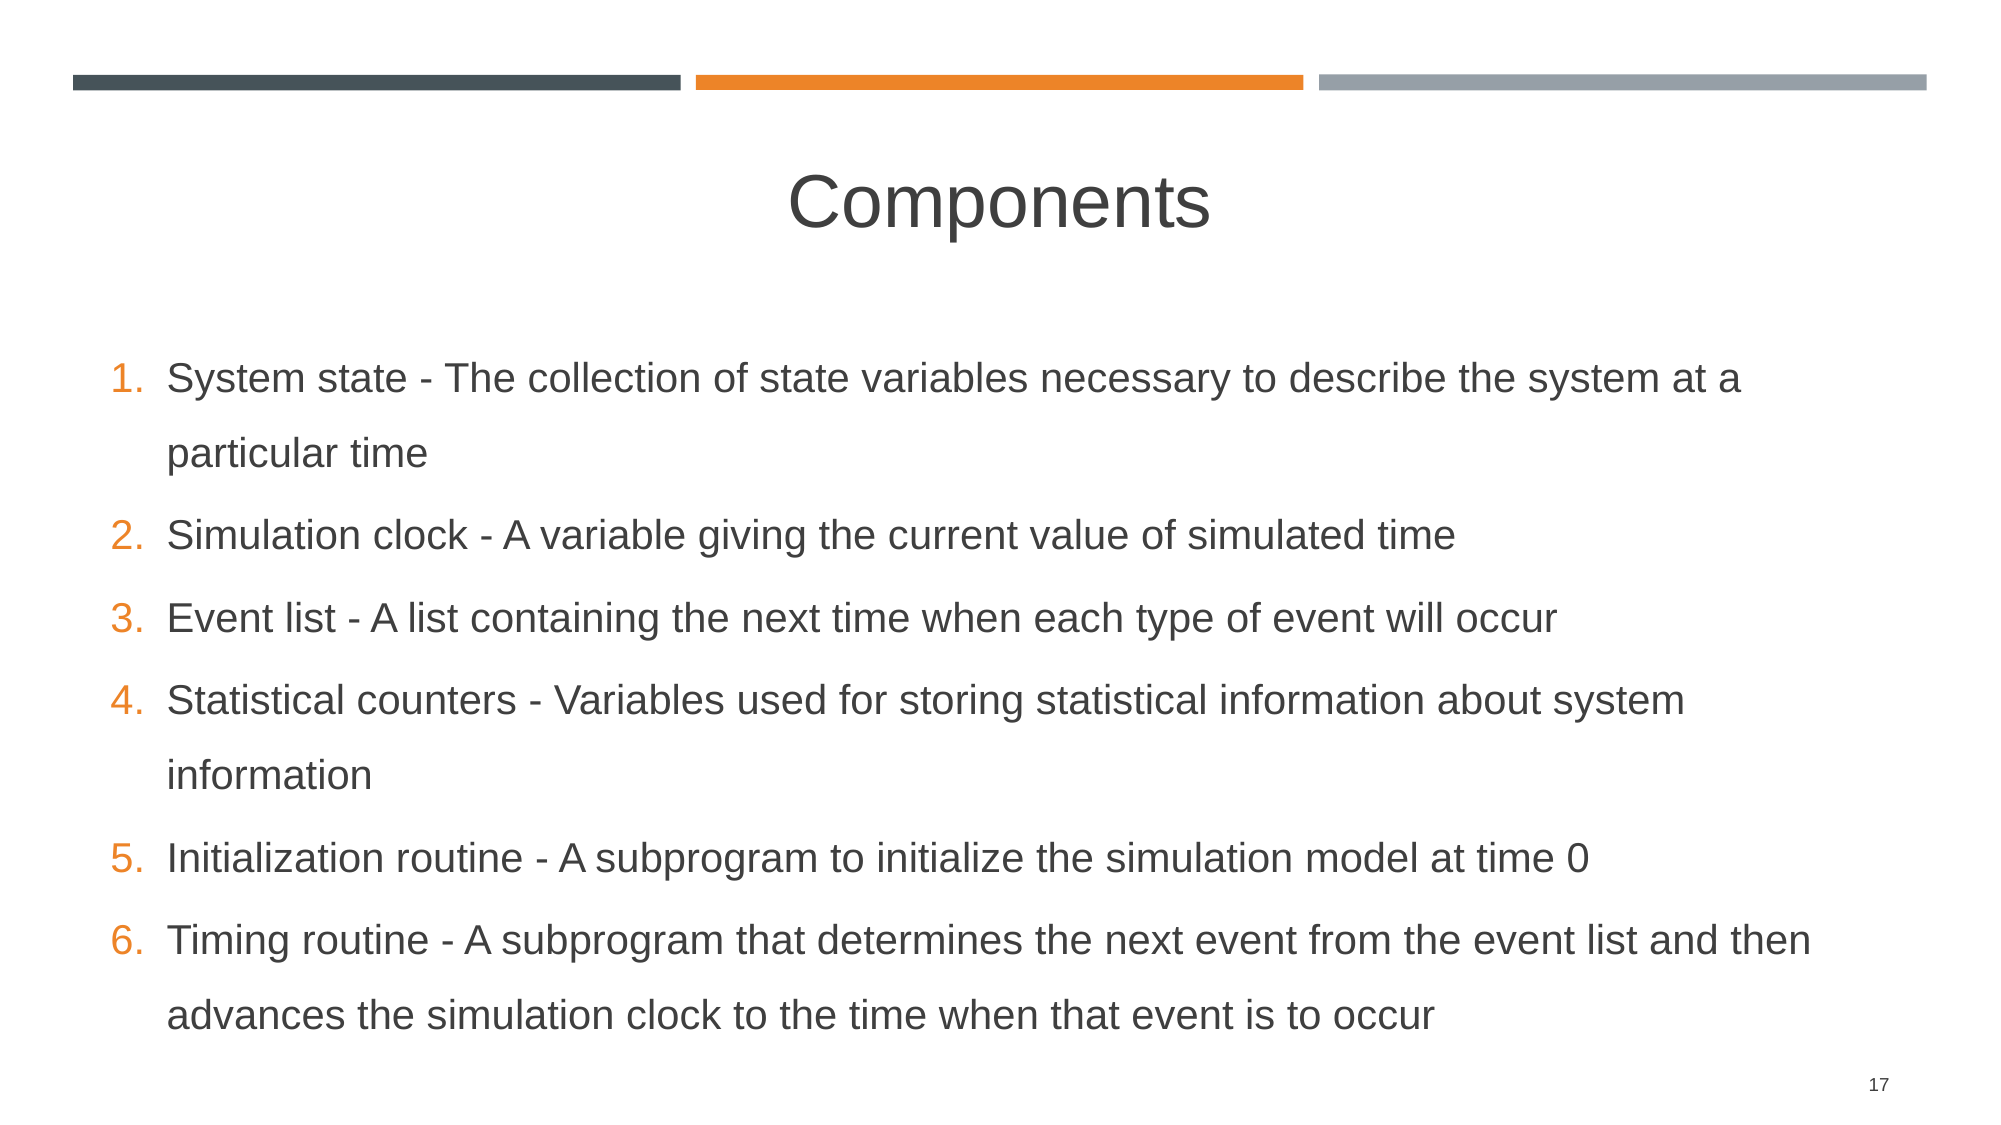

# Components
System state - The collection of state variables necessary to describe the system at a particular time
Simulation clock - A variable giving the current value of simulated time
Event list - A list containing the next time when each type of event will occur
Statistical counters - Variables used for storing statistical information about system information
Initialization routine - A subprogram to initialize the simulation model at time 0
Timing routine - A subprogram that determines the next event from the event list and then advances the simulation clock to the time when that event is to occur
17